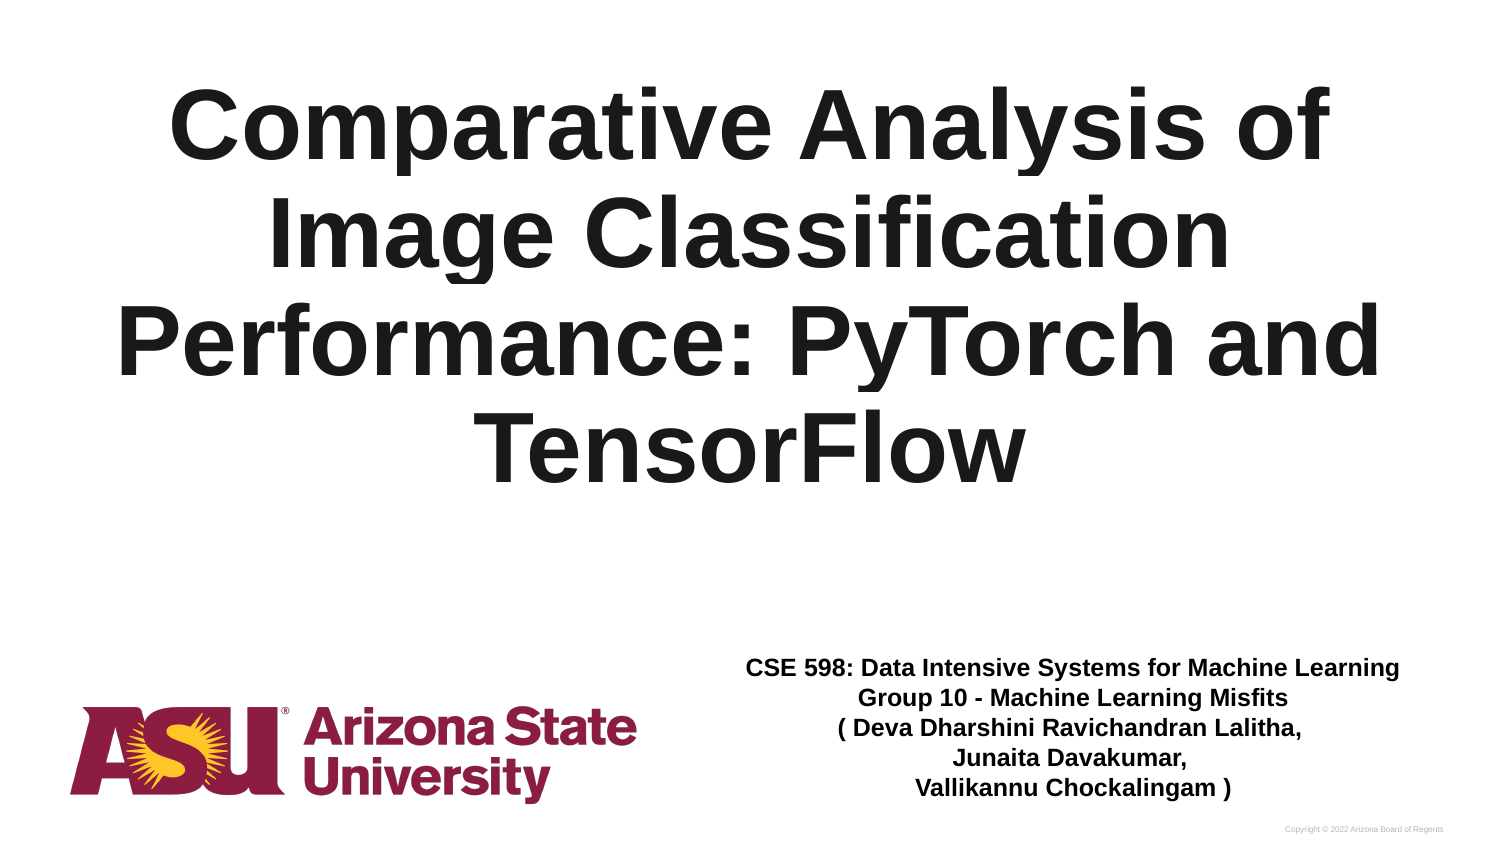

# Comparative Analysis of Image Classification Performance: PyTorch and TensorFlow
CSE 598: Data Intensive Systems for Machine Learning
Group 10 - Machine Learning Misfits
( Deva Dharshini Ravichandran Lalitha,
Junaita Davakumar,
Vallikannu Chockalingam )